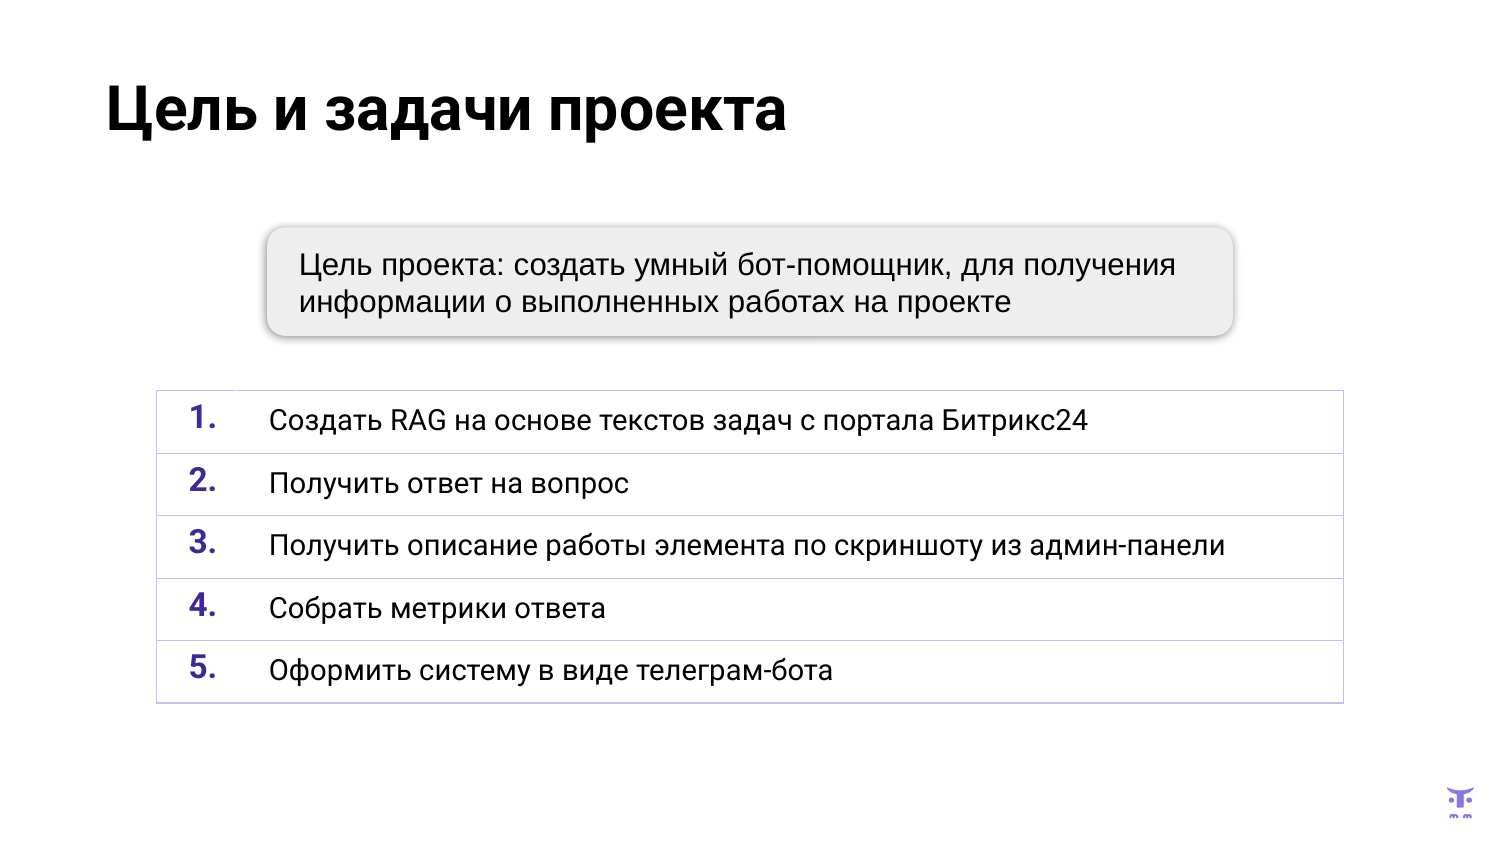

Цель и задачи проекта
Цель проекта: создать умный бот-помощник, для получения информации о выполненных работах на проекте
| 1. | Создать RAG на основе текстов задач с портала Битрикс24 |
| --- | --- |
| 2. | Получить ответ на вопрос |
| 3. | Получить описание работы элемента по скриншоту из админ-панели |
| 4. | Собрать метрики ответа |
| 5. | Оформить систему в виде телеграм-бота |